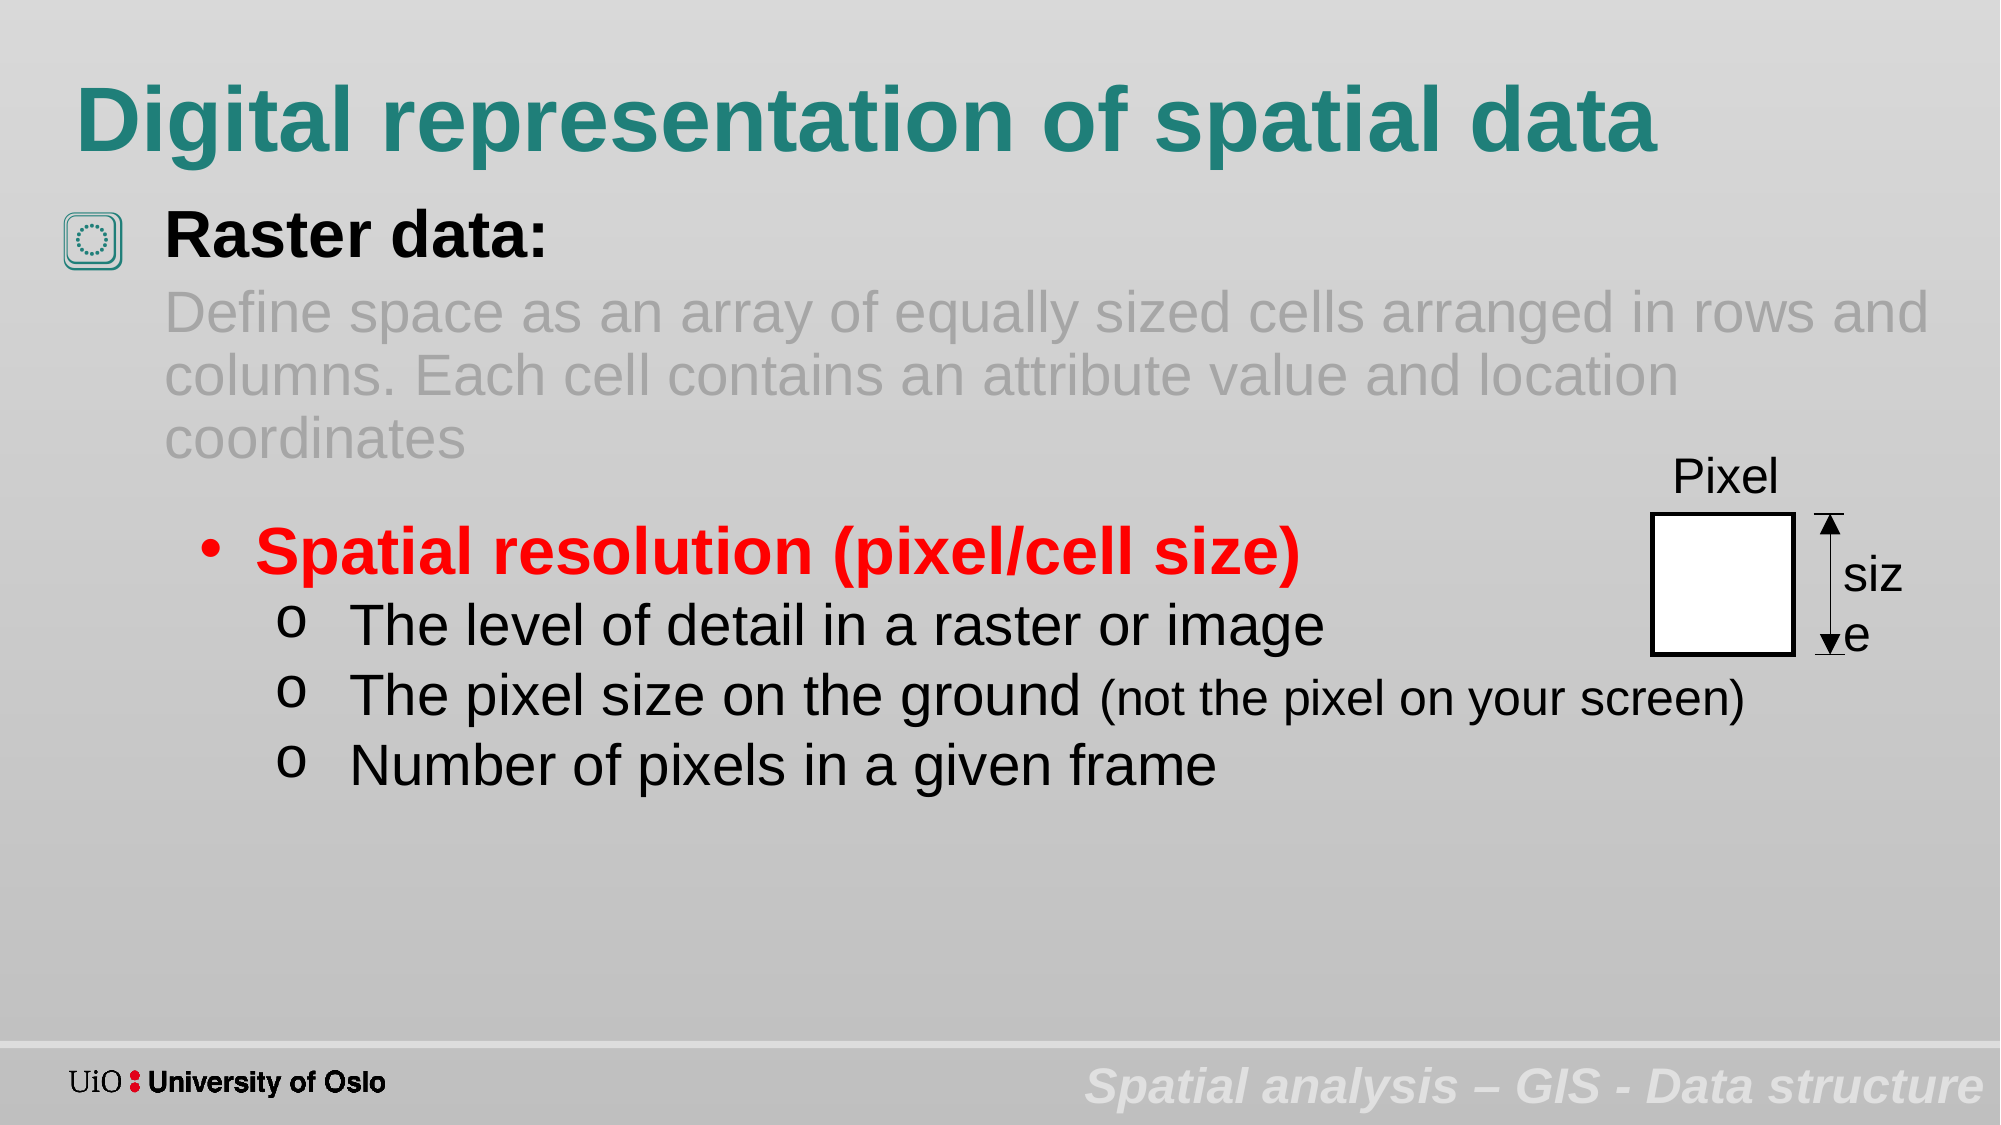

Digital representation of spatial data
Raster data:
Define space as an array of equally sized cells arranged in rows and columns. Each cell contains an attribute value and location coordinates
Pixel

size
Spatial resolution (pixel/cell size)
The level of detail in a raster or image
The pixel size on the ground (not the pixel on your screen)
Number of pixels in a given frame